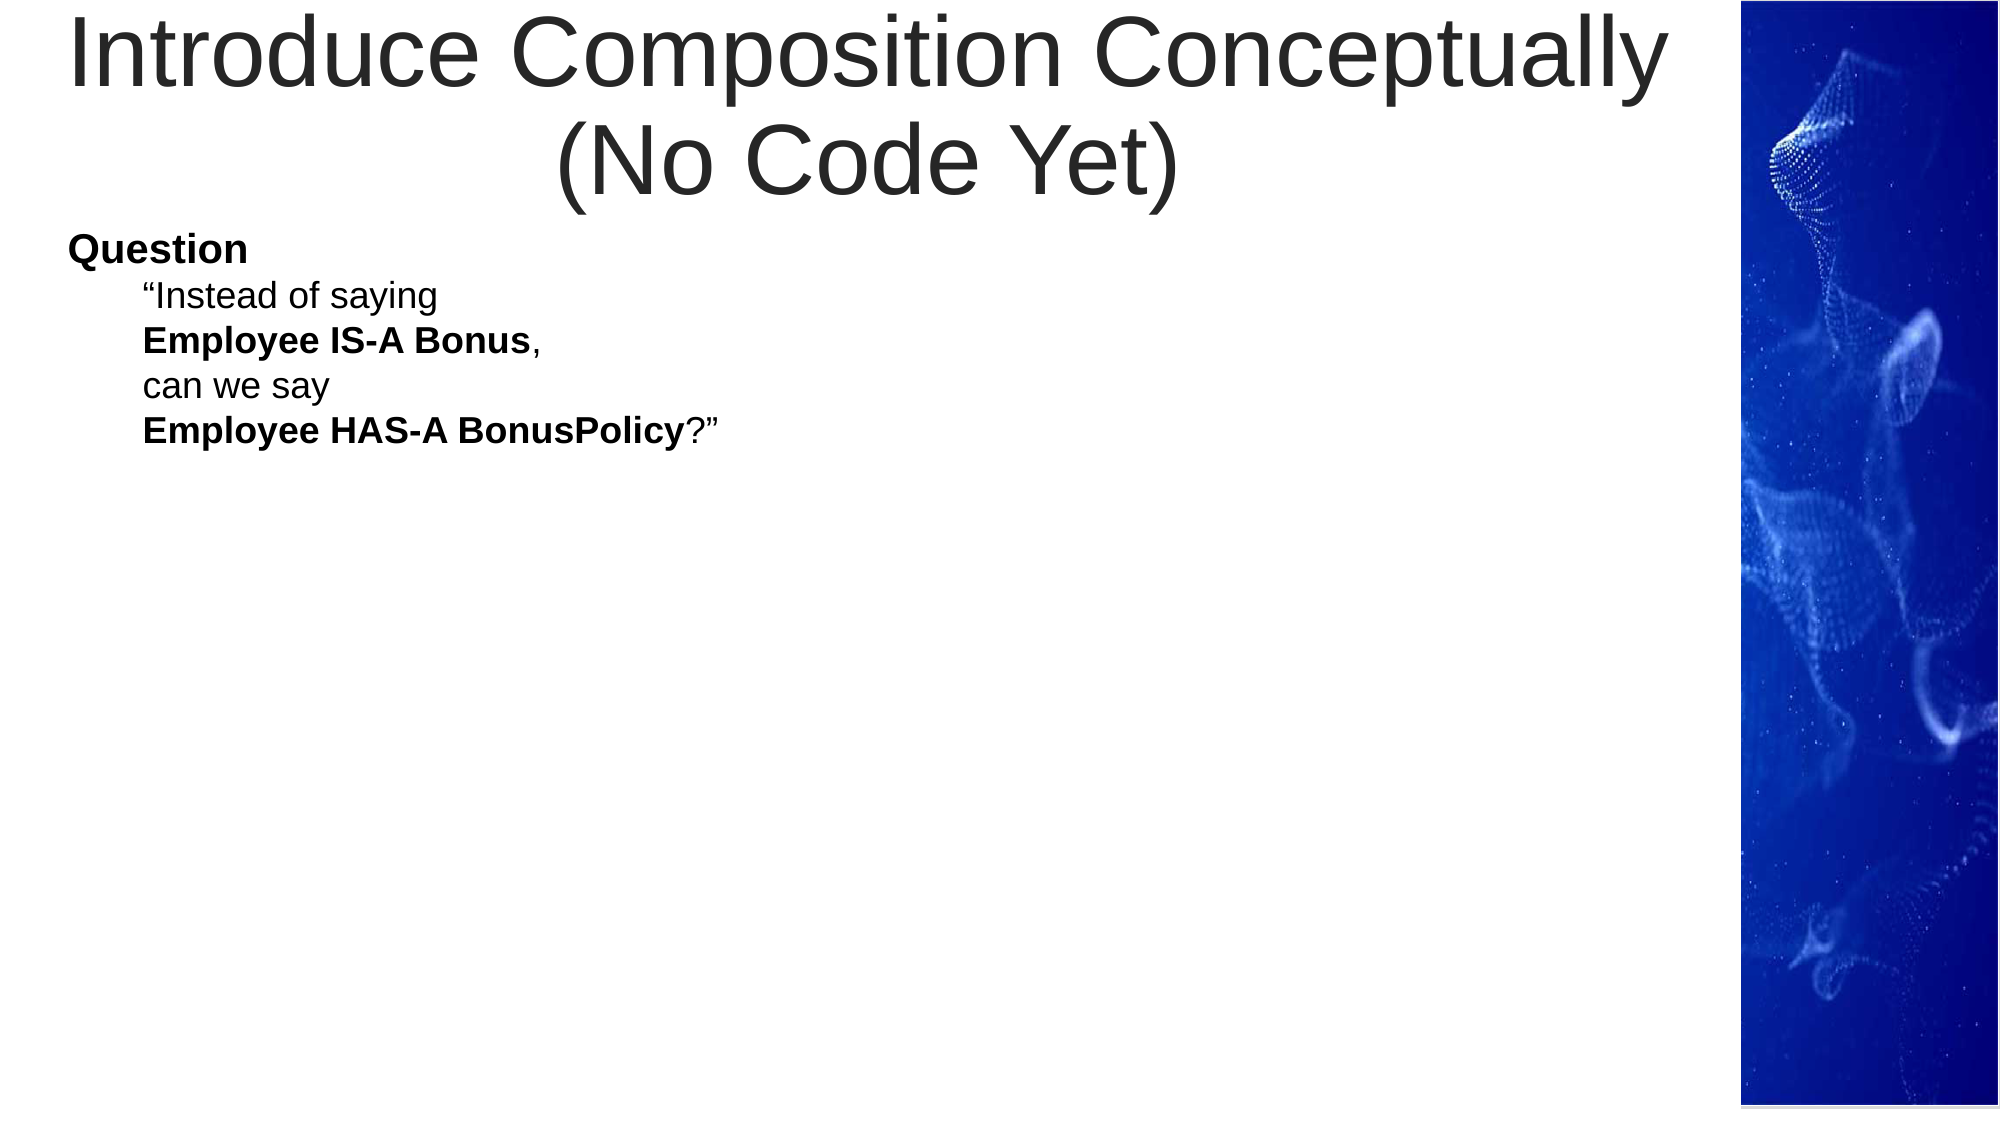

Introduce Composition Conceptually (No Code Yet)
Question
“Instead of saying
Employee IS-A Bonus,
can we say
Employee HAS-A BonusPolicy?”